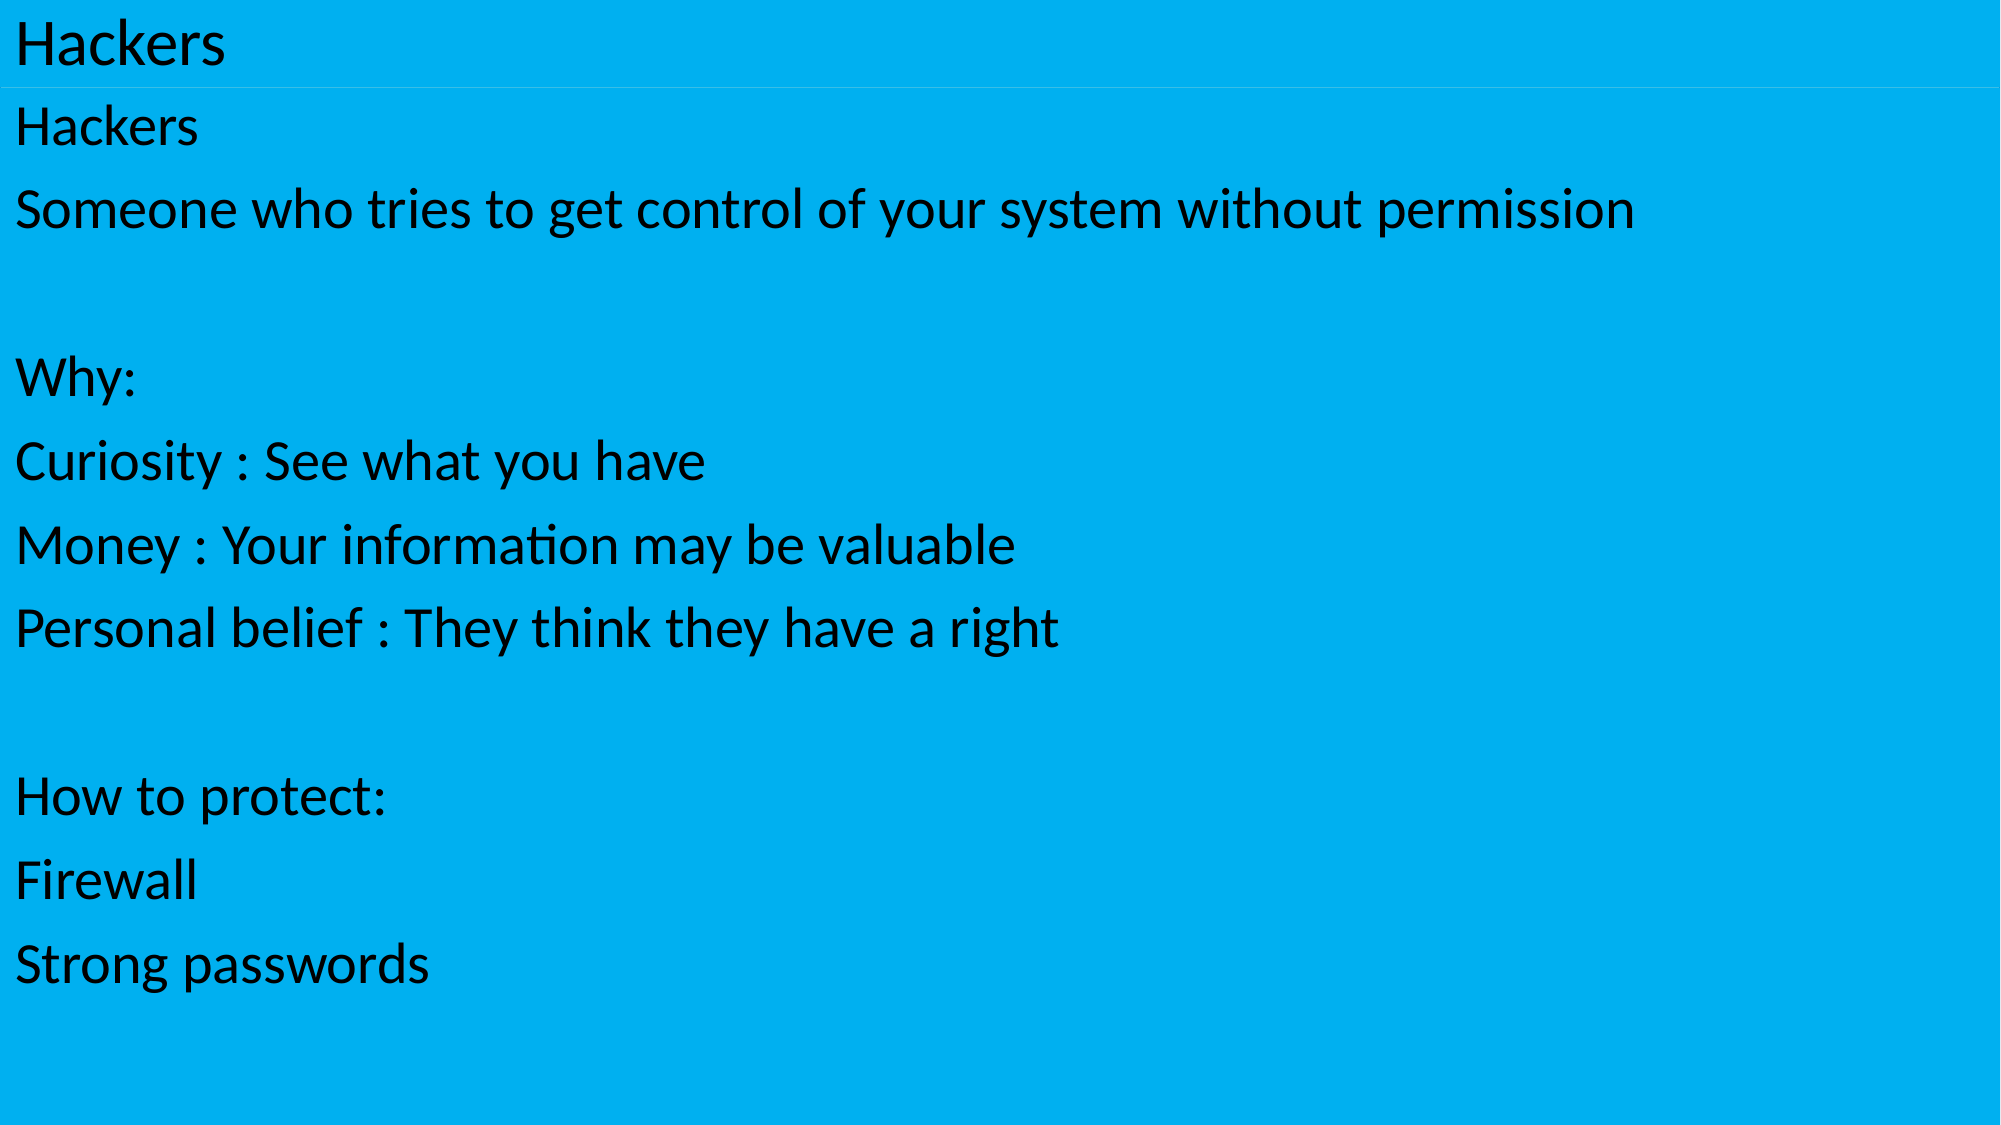

# Hackers
Hackers
Someone who tries to get control of your system without permission

Why:
Curiosity : See what you have
Money : Your information may be valuable
Personal belief : They think they have a right

How to protect:
Firewall
Strong passwords